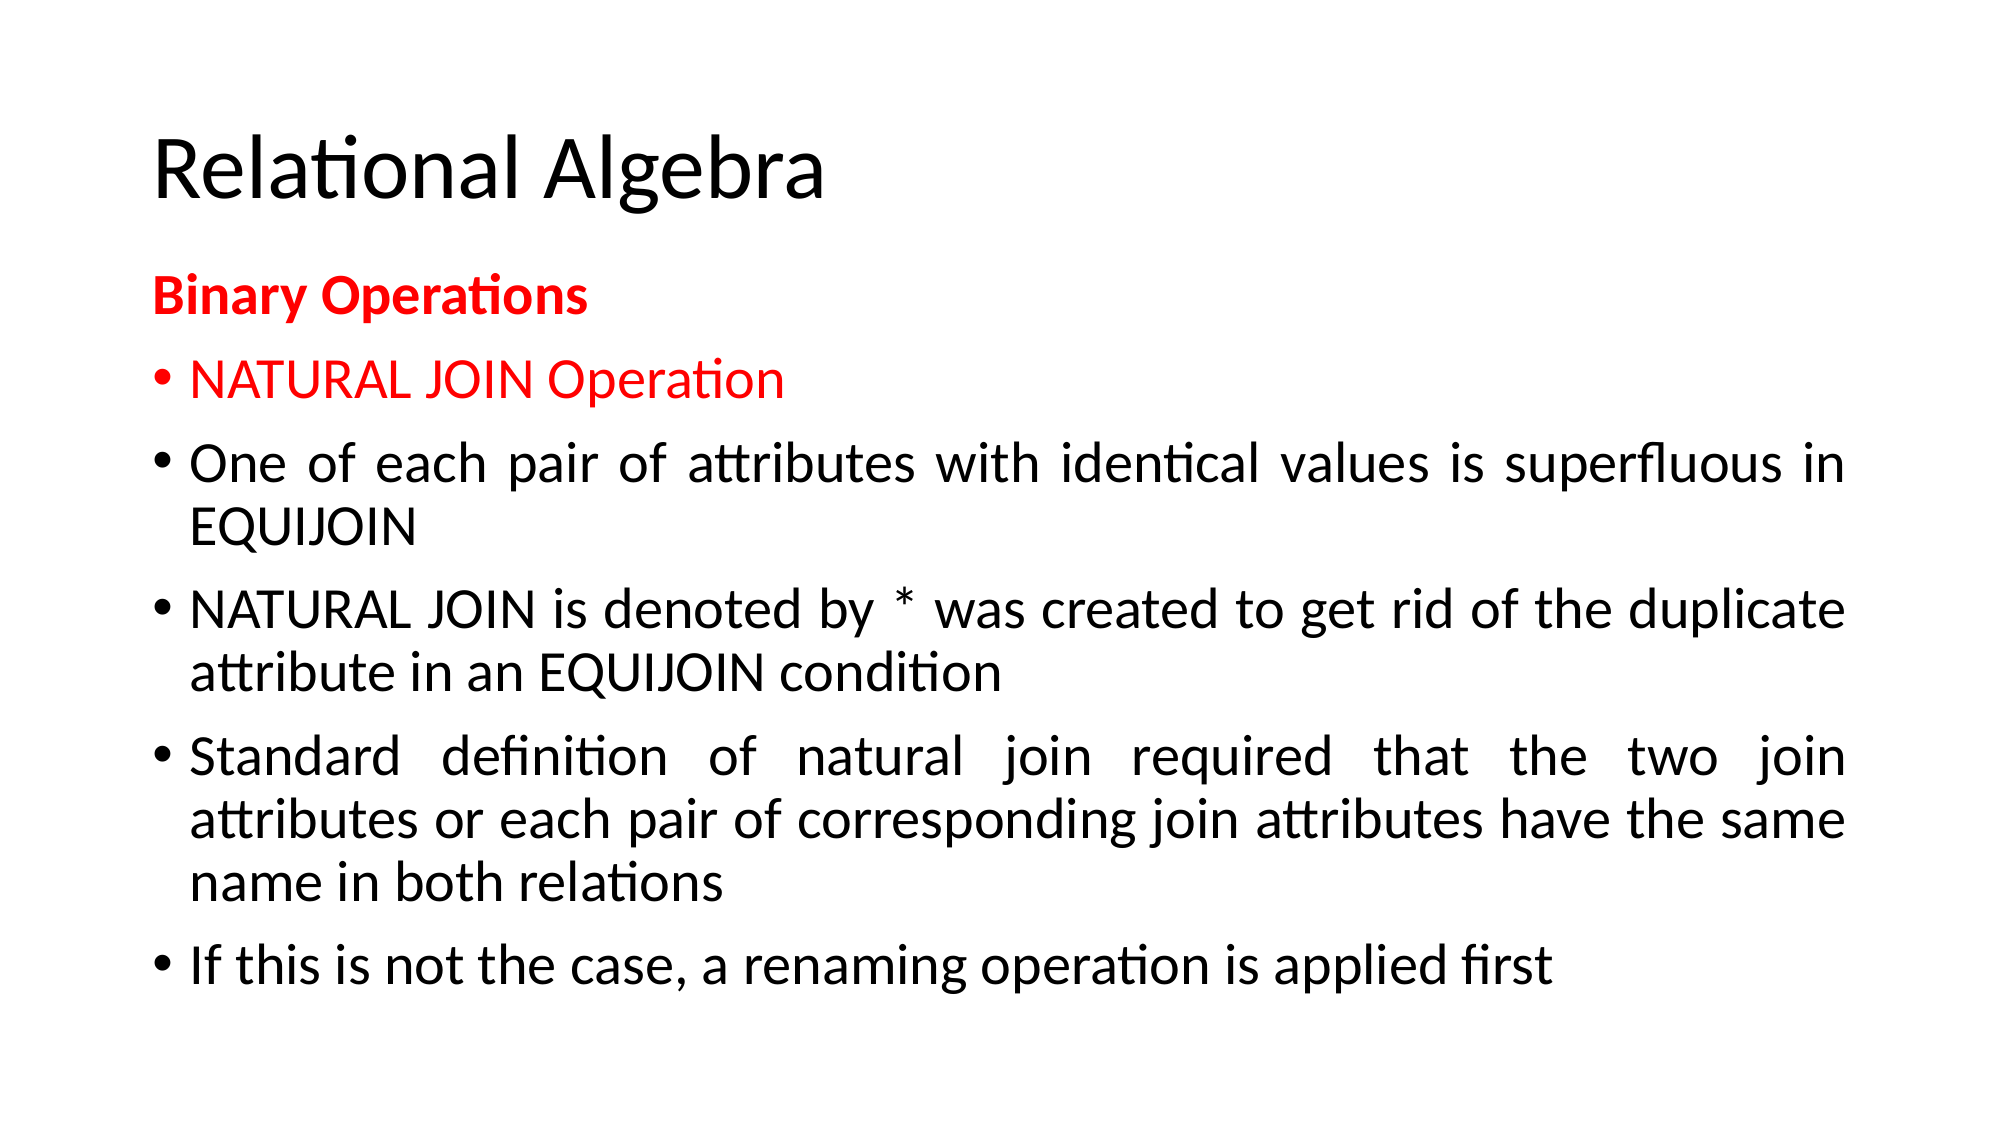

# Relational Algebra
Binary Operations
NATURAL JOIN Operation
One of each pair of attributes with identical values is superfluous in EQUIJOIN
NATURAL JOIN is denoted by * was created to get rid of the duplicate attribute in an EQUIJOIN condition
Standard definition of natural join required that the two join attributes or each pair of corresponding join attributes have the same name in both relations
If this is not the case, a renaming operation is applied first